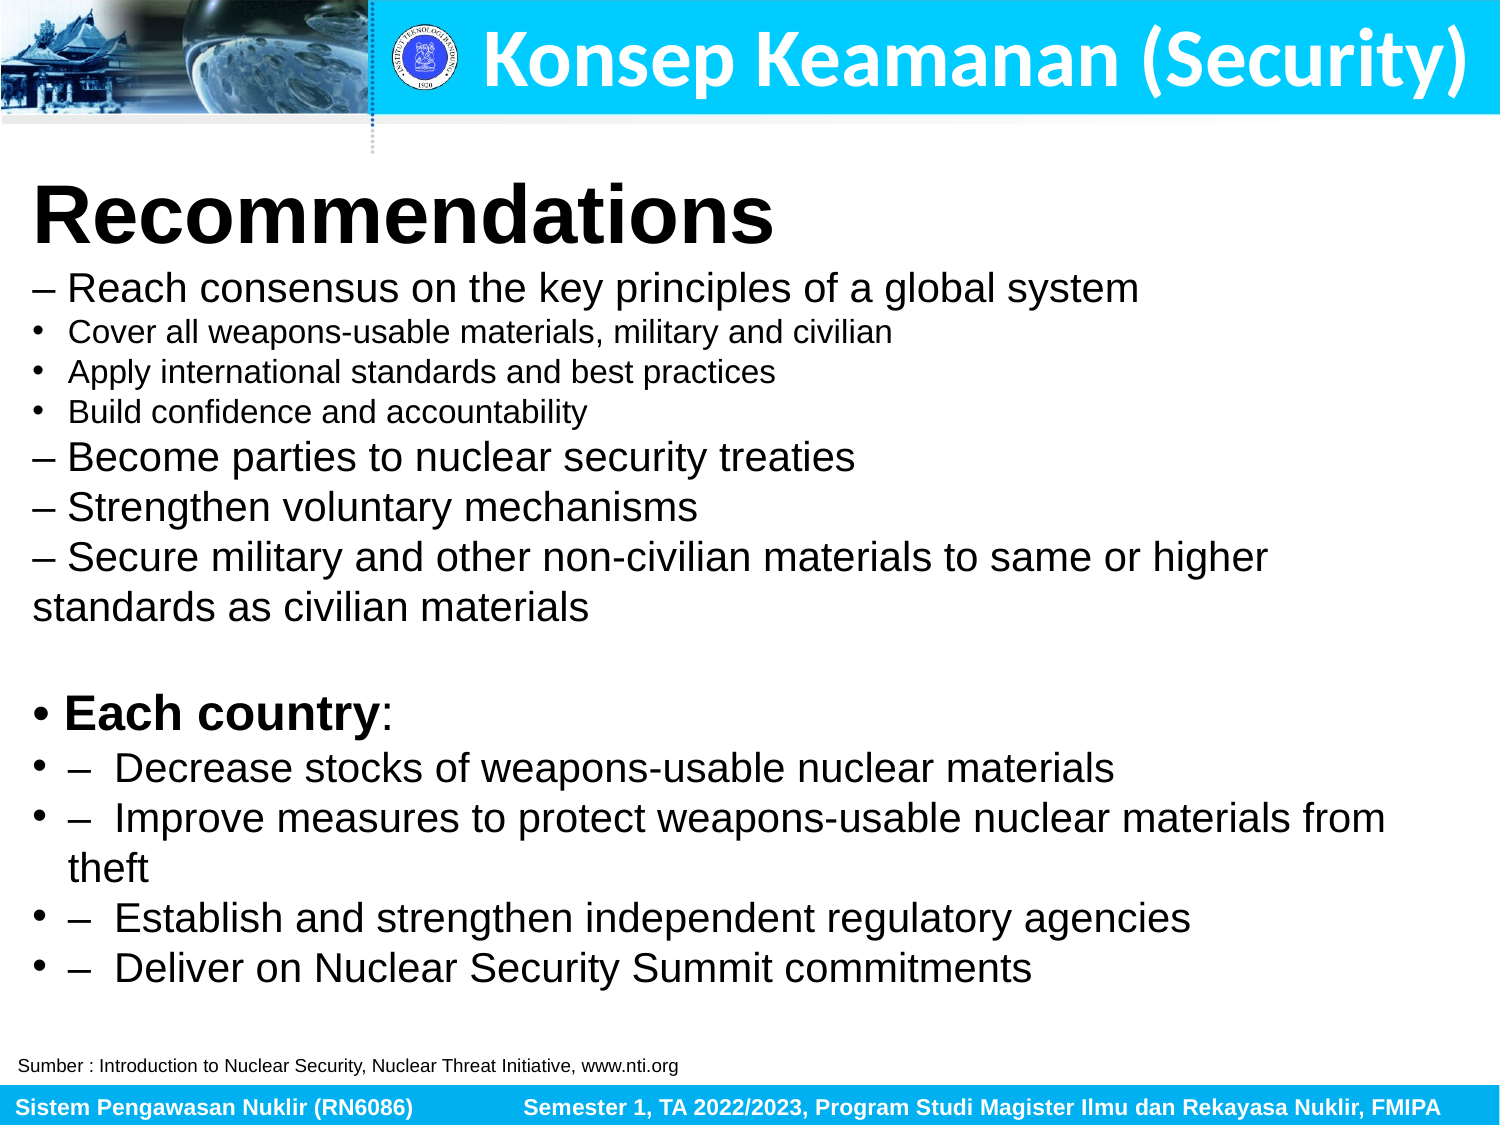

Konsep Keamanan (Security)
Recommendations
– Reach consensus on the key principles of a global system
Cover all weapons‐usable materials, military and civilian
Apply international standards and best practices
Build confidence and accountability
– Become parties to nuclear security treaties
– Strengthen voluntary mechanisms
– Secure military and other non‐civilian materials to same or higher standards as civilian materials

• Each country:
–  Decrease stocks of weapons‐usable nuclear materials
–  Improve measures to protect weapons‐usable nuclear materials from theft
–  Establish and strengthen independent regulatory agencies
–  Deliver on Nuclear Security Summit commitments
Sumber : Introduction to Nuclear Security, Nuclear Threat Initiative, www.nti.org
Sistem Pengawasan Nuklir (RN6086)                 Semester 1, TA 2022/2023, Program Studi Magister Ilmu dan Rekayasa Nuklir, FMIPA ITB